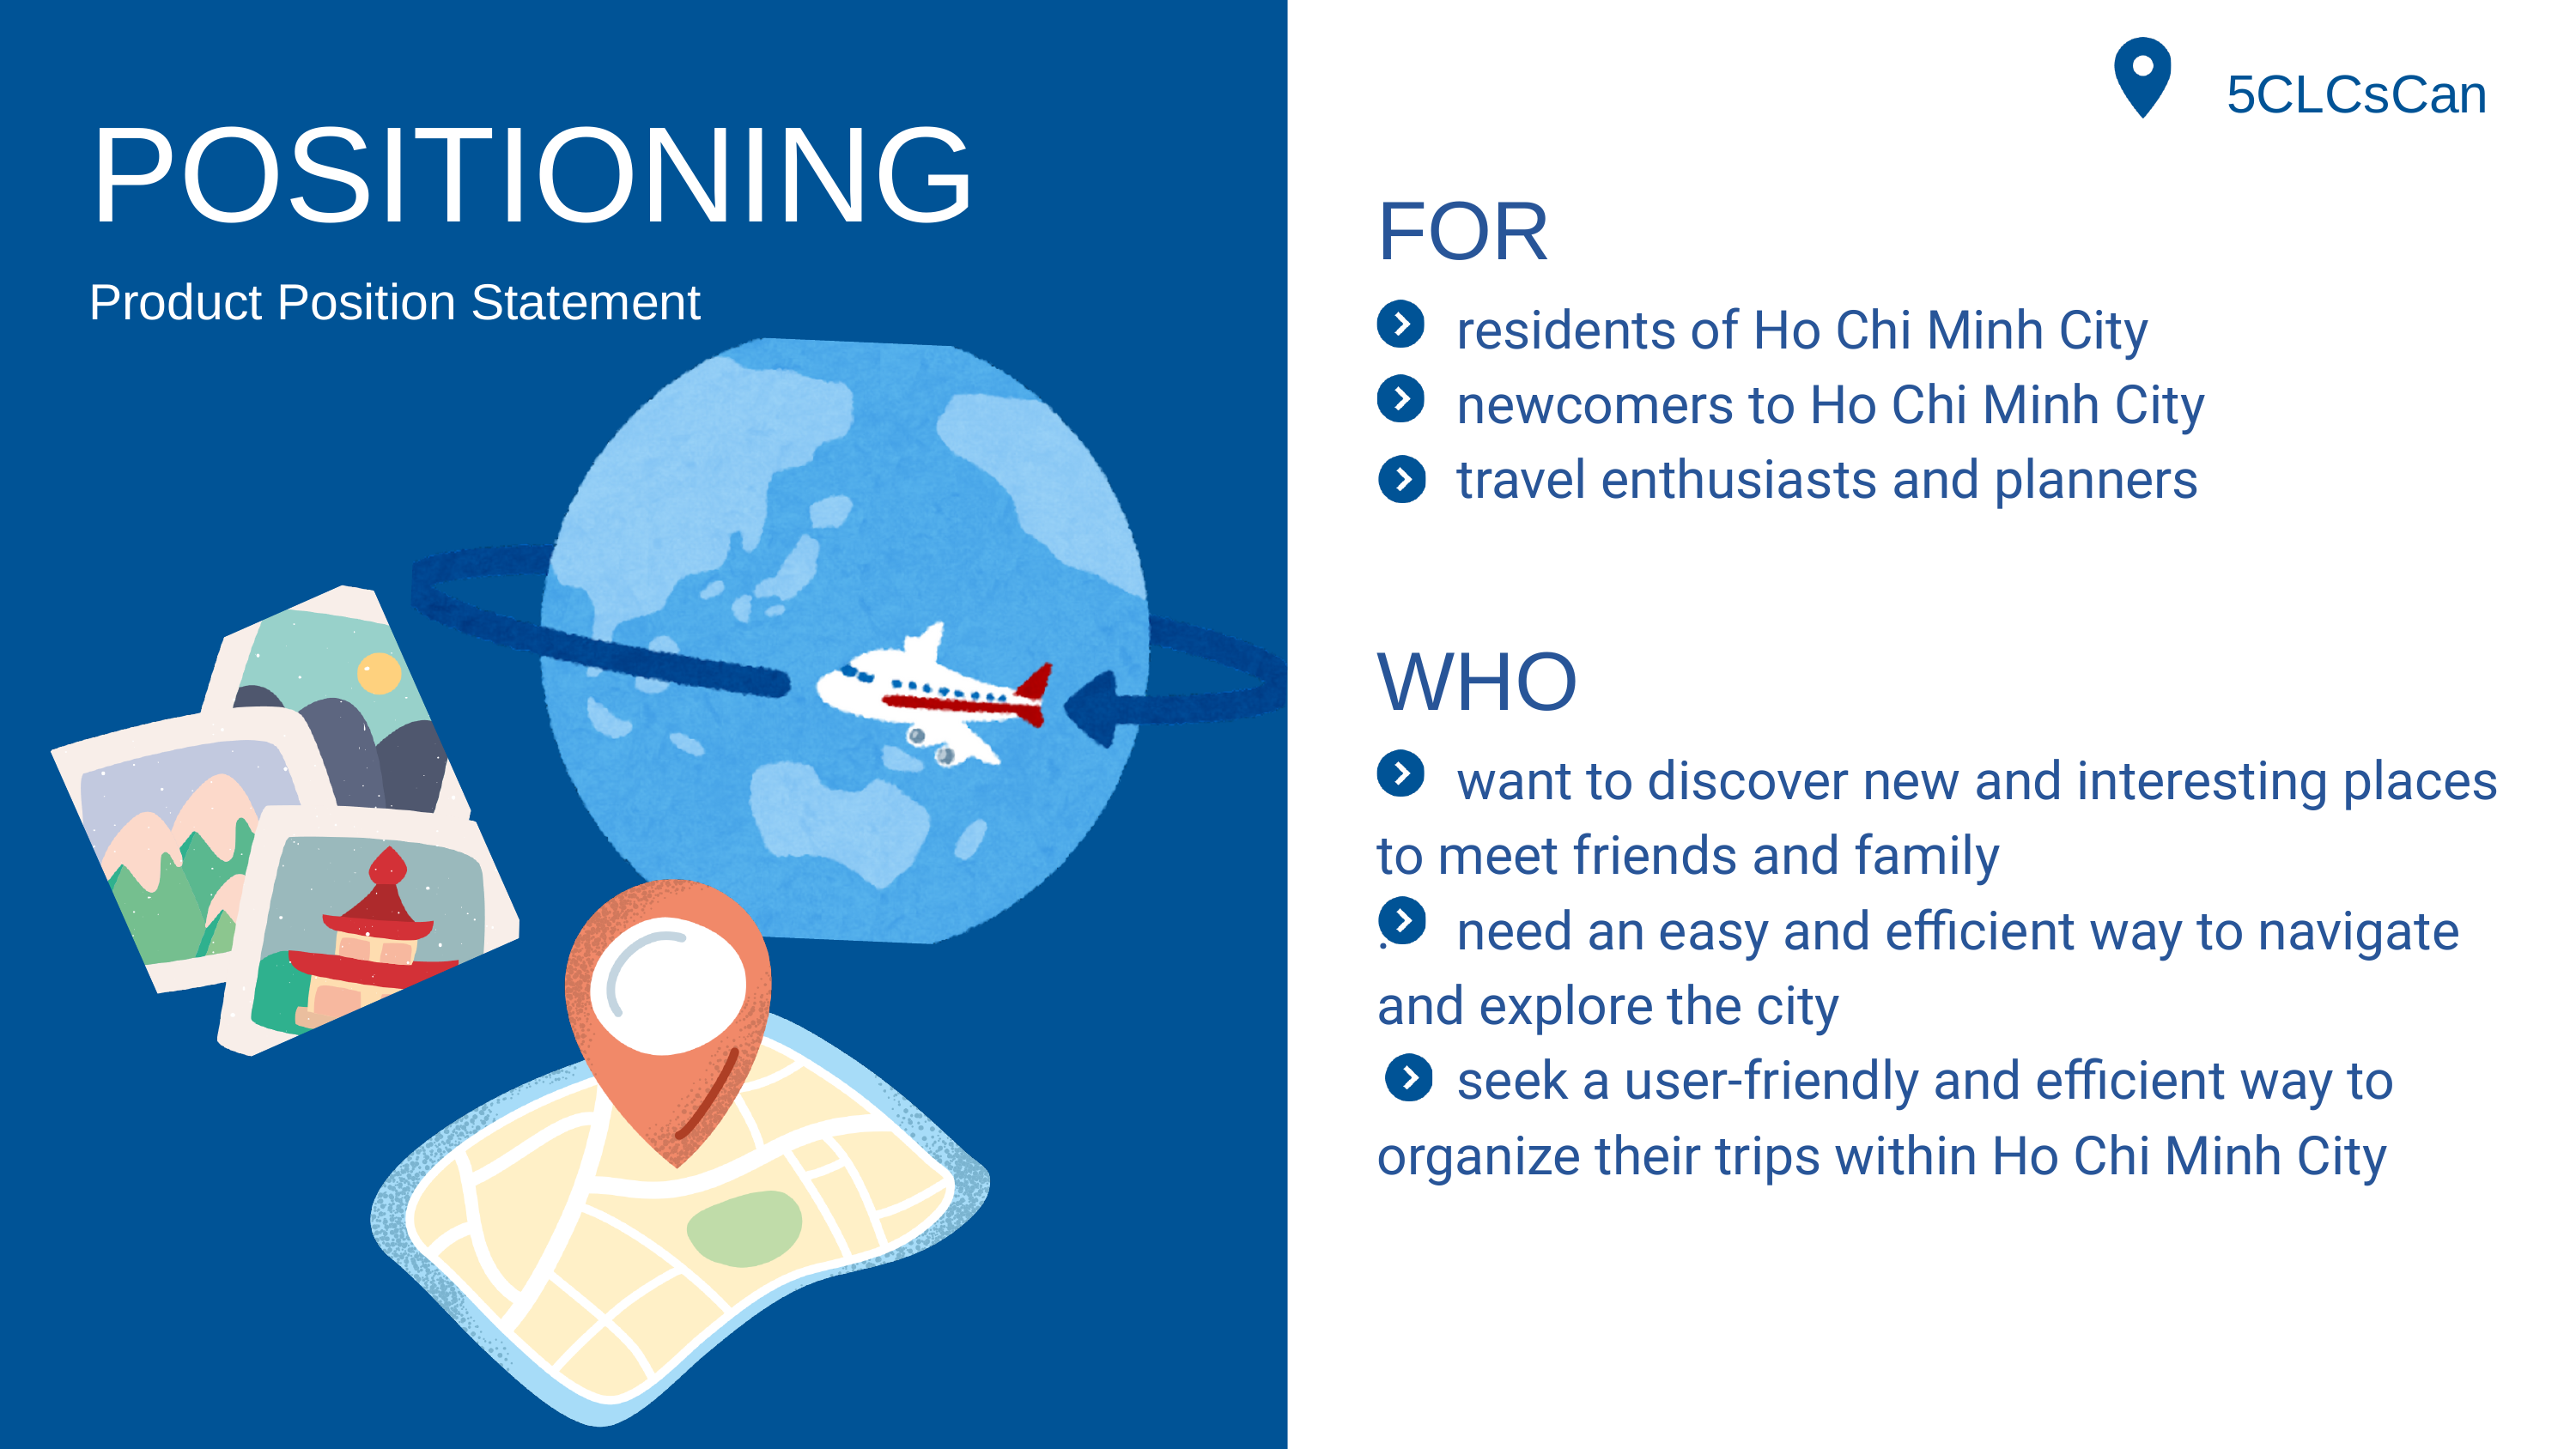

5CLCsCan
POSITIONING
FOR
Product Position Statement
      residents of Ho Chi Minh City
      newcomers to Ho Chi Minh City
      travel enthusiasts and planners

.

WHO

      want to discover new and interesting places to meet friends and family
      need an easy and efficient way to navigate and explore the city
      seek a user-friendly and efficient way to organize their trips within Ho Chi Minh City